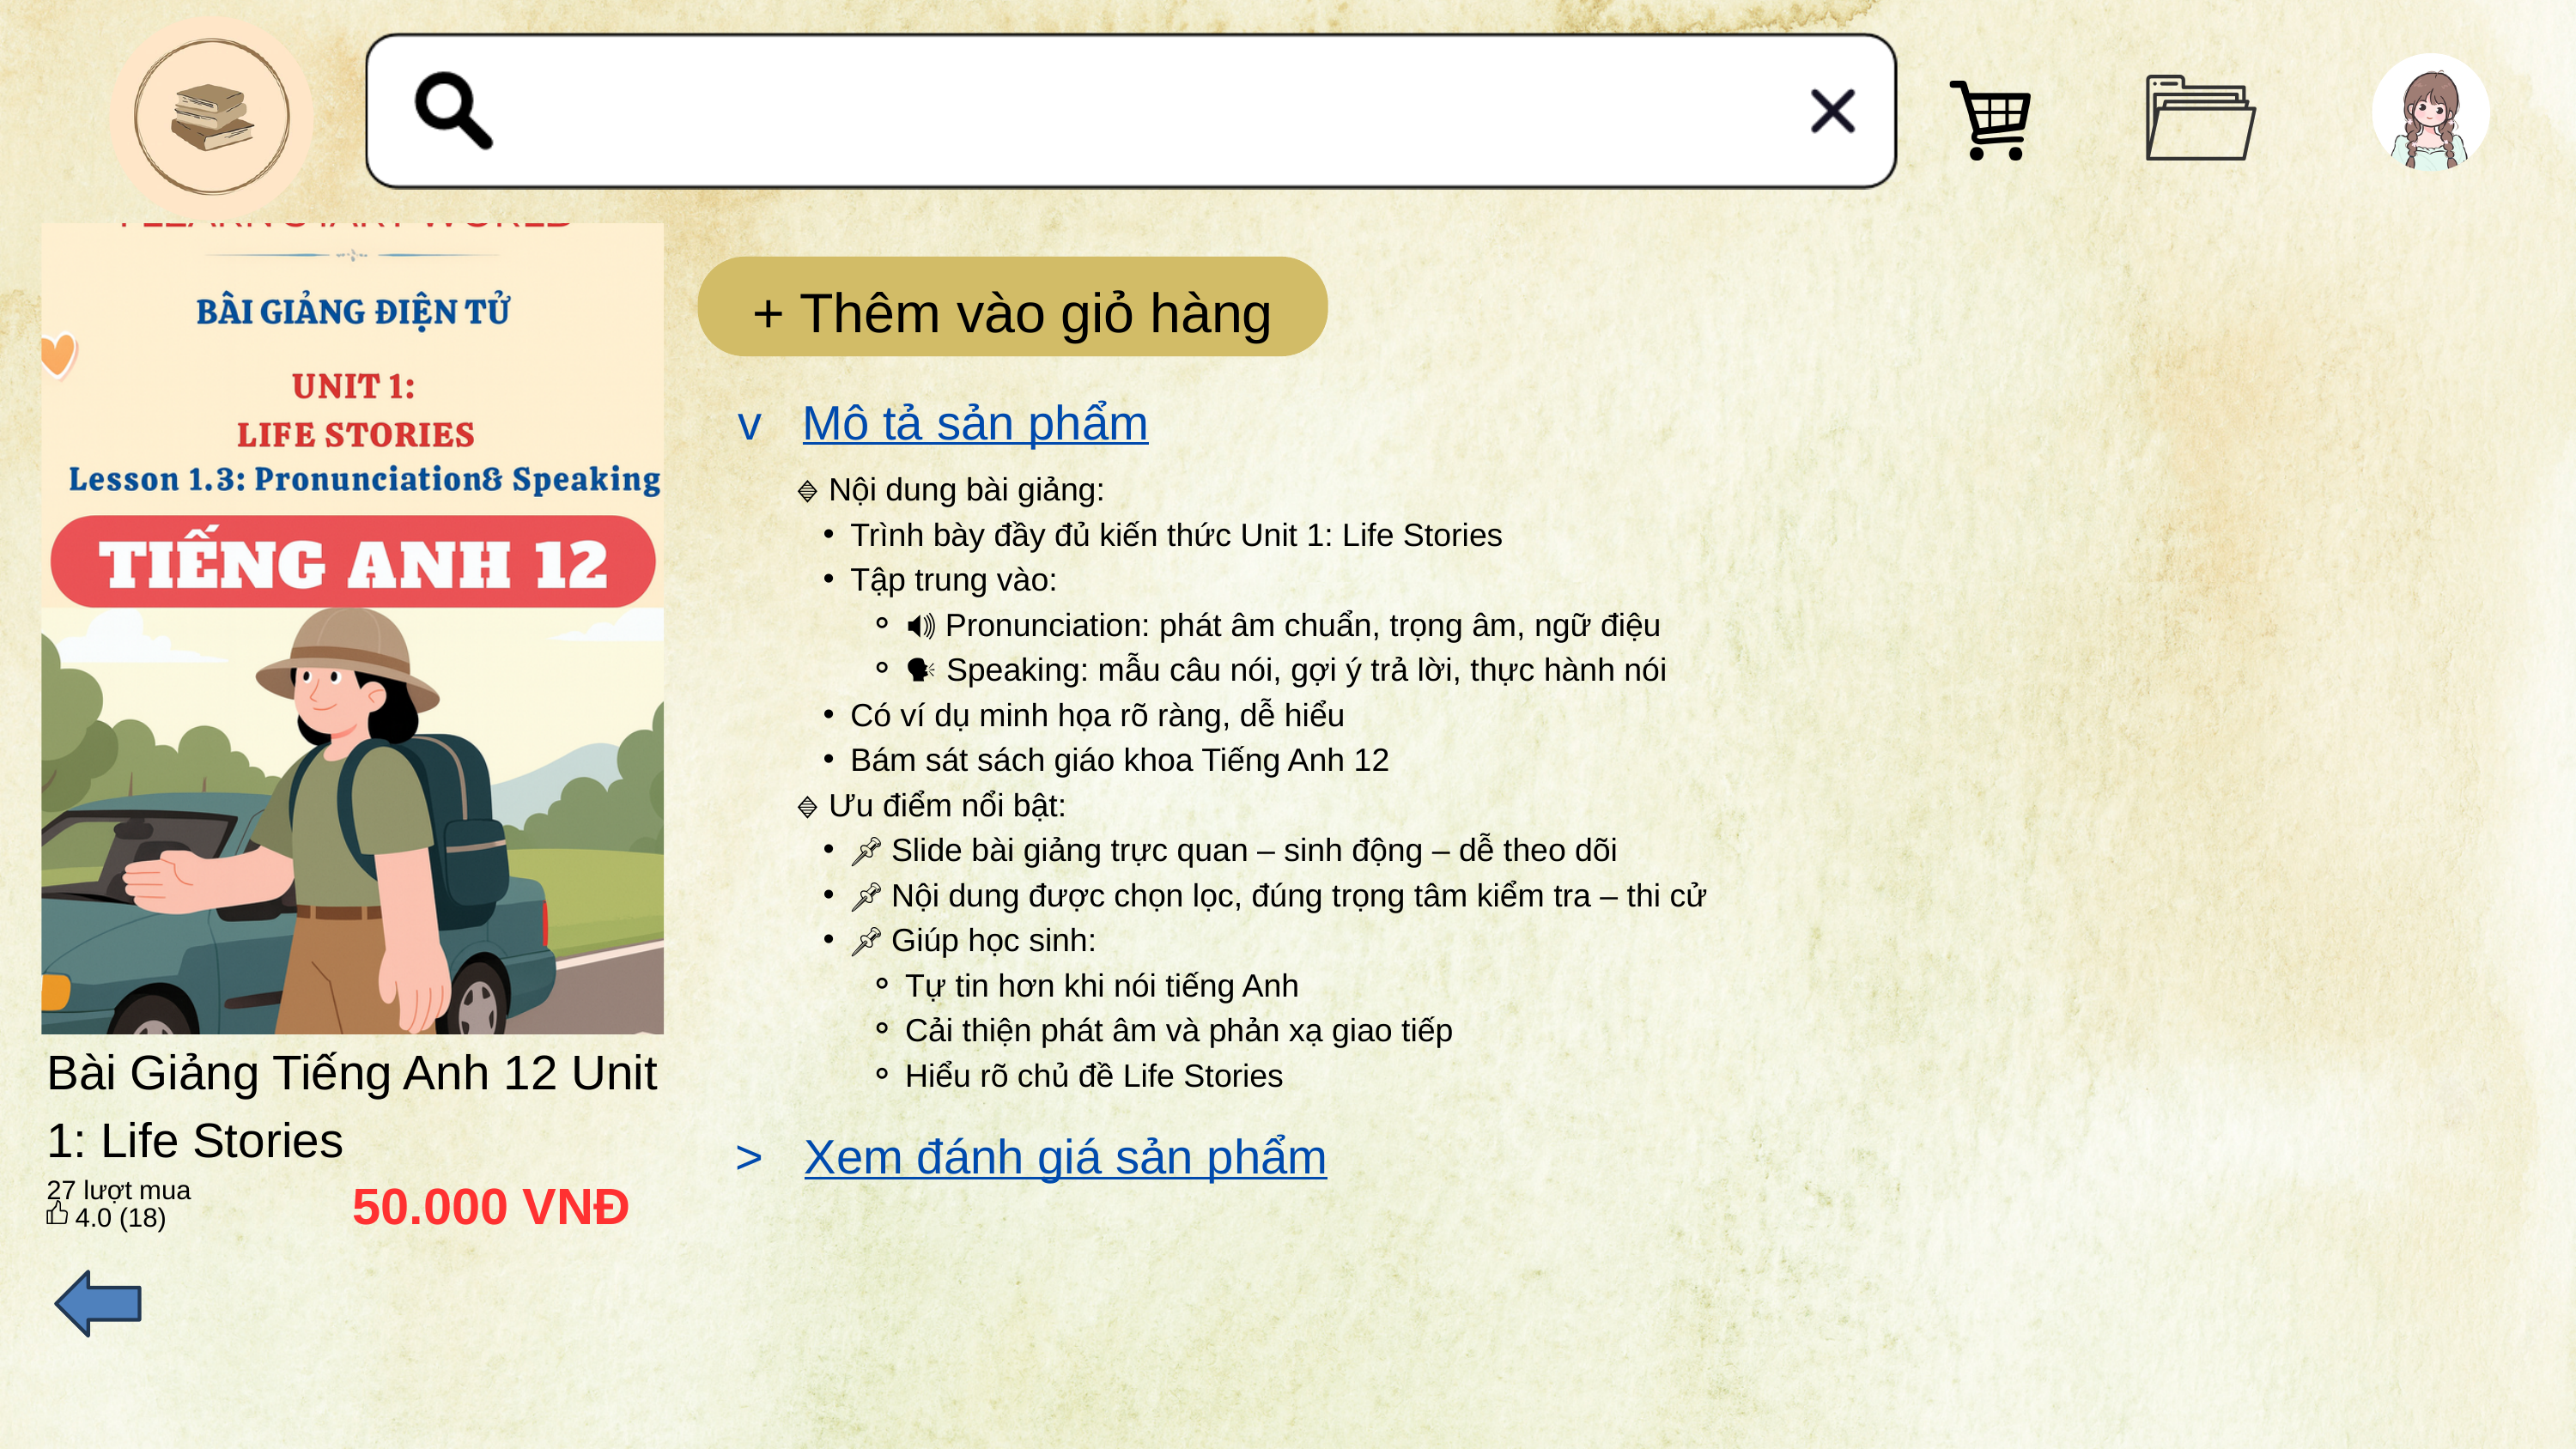

Bài Giảng Tiếng Anh 12 Unit 1: Life Stories
50.000 VNĐ
27 lượt mua
4.0 (18)

+ Thêm vào giỏ hàng
v   Mô tả sản phẩm
🔹 Nội dung bài giảng:
Trình bày đầy đủ kiến thức Unit 1: Life Stories
Tập trung vào:
🔊 Pronunciation: phát âm chuẩn, trọng âm, ngữ điệu
🗣 Speaking: mẫu câu nói, gợi ý trả lời, thực hành nói
Có ví dụ minh họa rõ ràng, dễ hiểu
Bám sát sách giáo khoa Tiếng Anh 12
🔹 Ưu điểm nổi bật:
📌 Slide bài giảng trực quan – sinh động – dễ theo dõi
📌 Nội dung được chọn lọc, đúng trọng tâm kiểm tra – thi cử
📌 Giúp học sinh:
Tự tin hơn khi nói tiếng Anh
Cải thiện phát âm và phản xạ giao tiếp
Hiểu rõ chủ đề Life Stories

>   Xem đánh giá sản phẩm